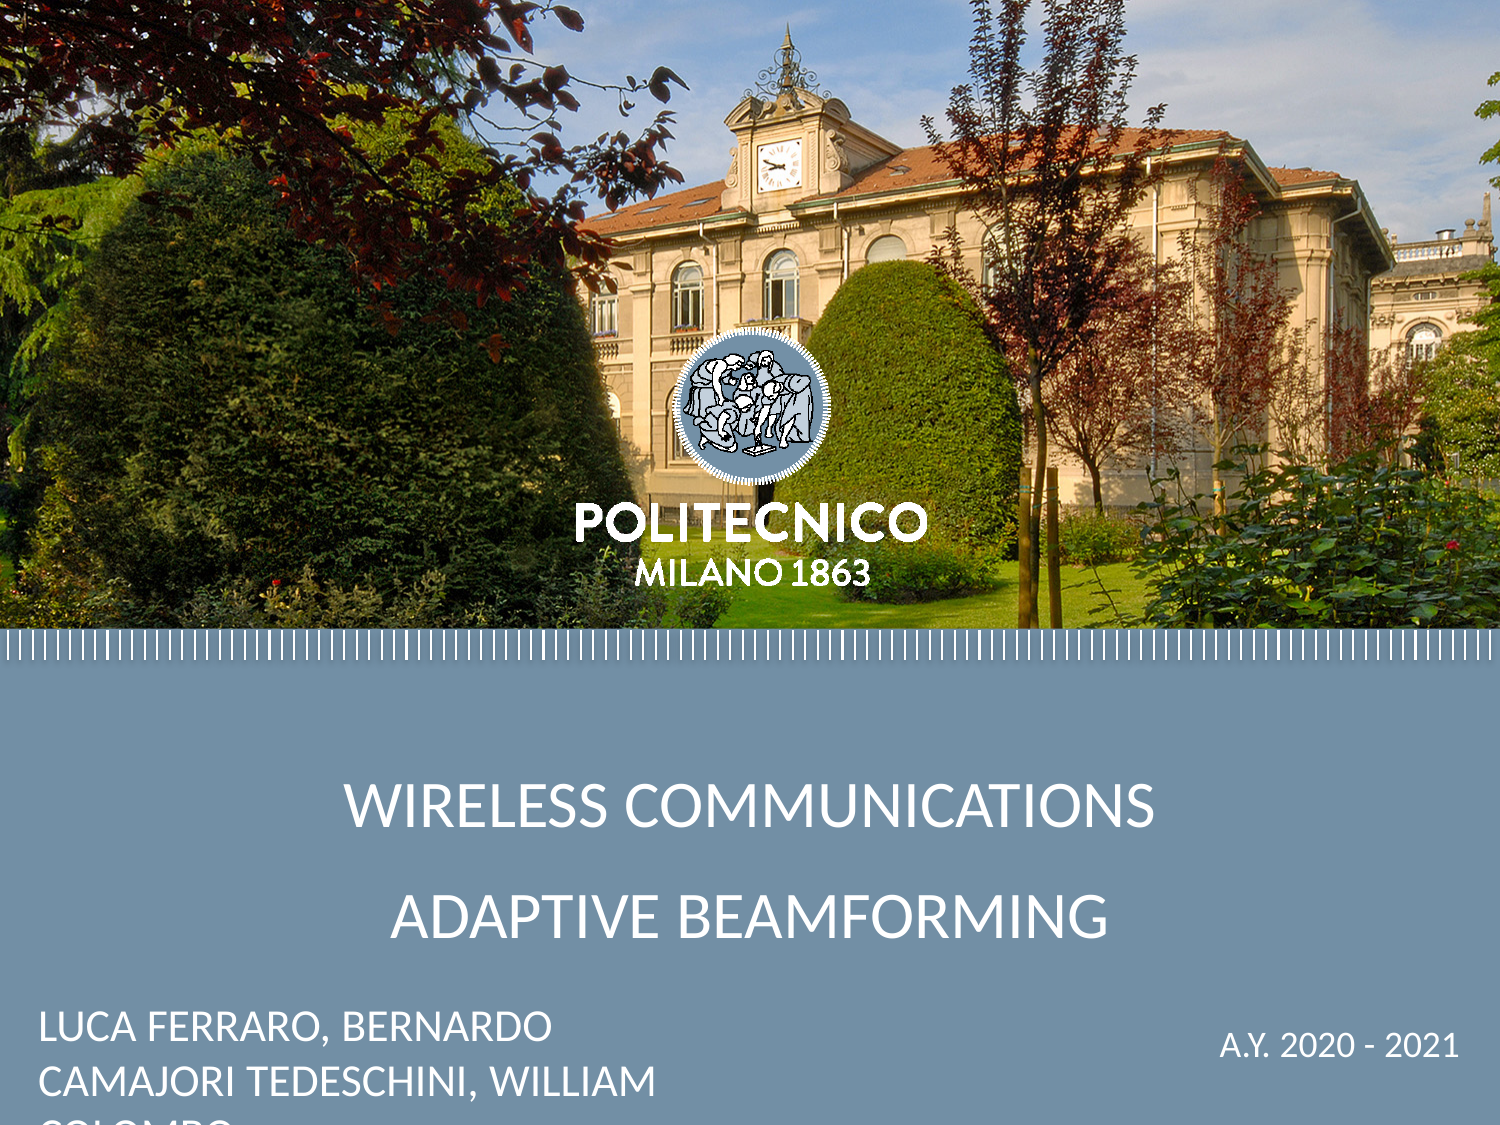

Wireless communications
Adaptive Beamforming
Luca Ferraro, Bernardo Camajori Tedeschini, William Colombo

A.Y. 2020 - 2021